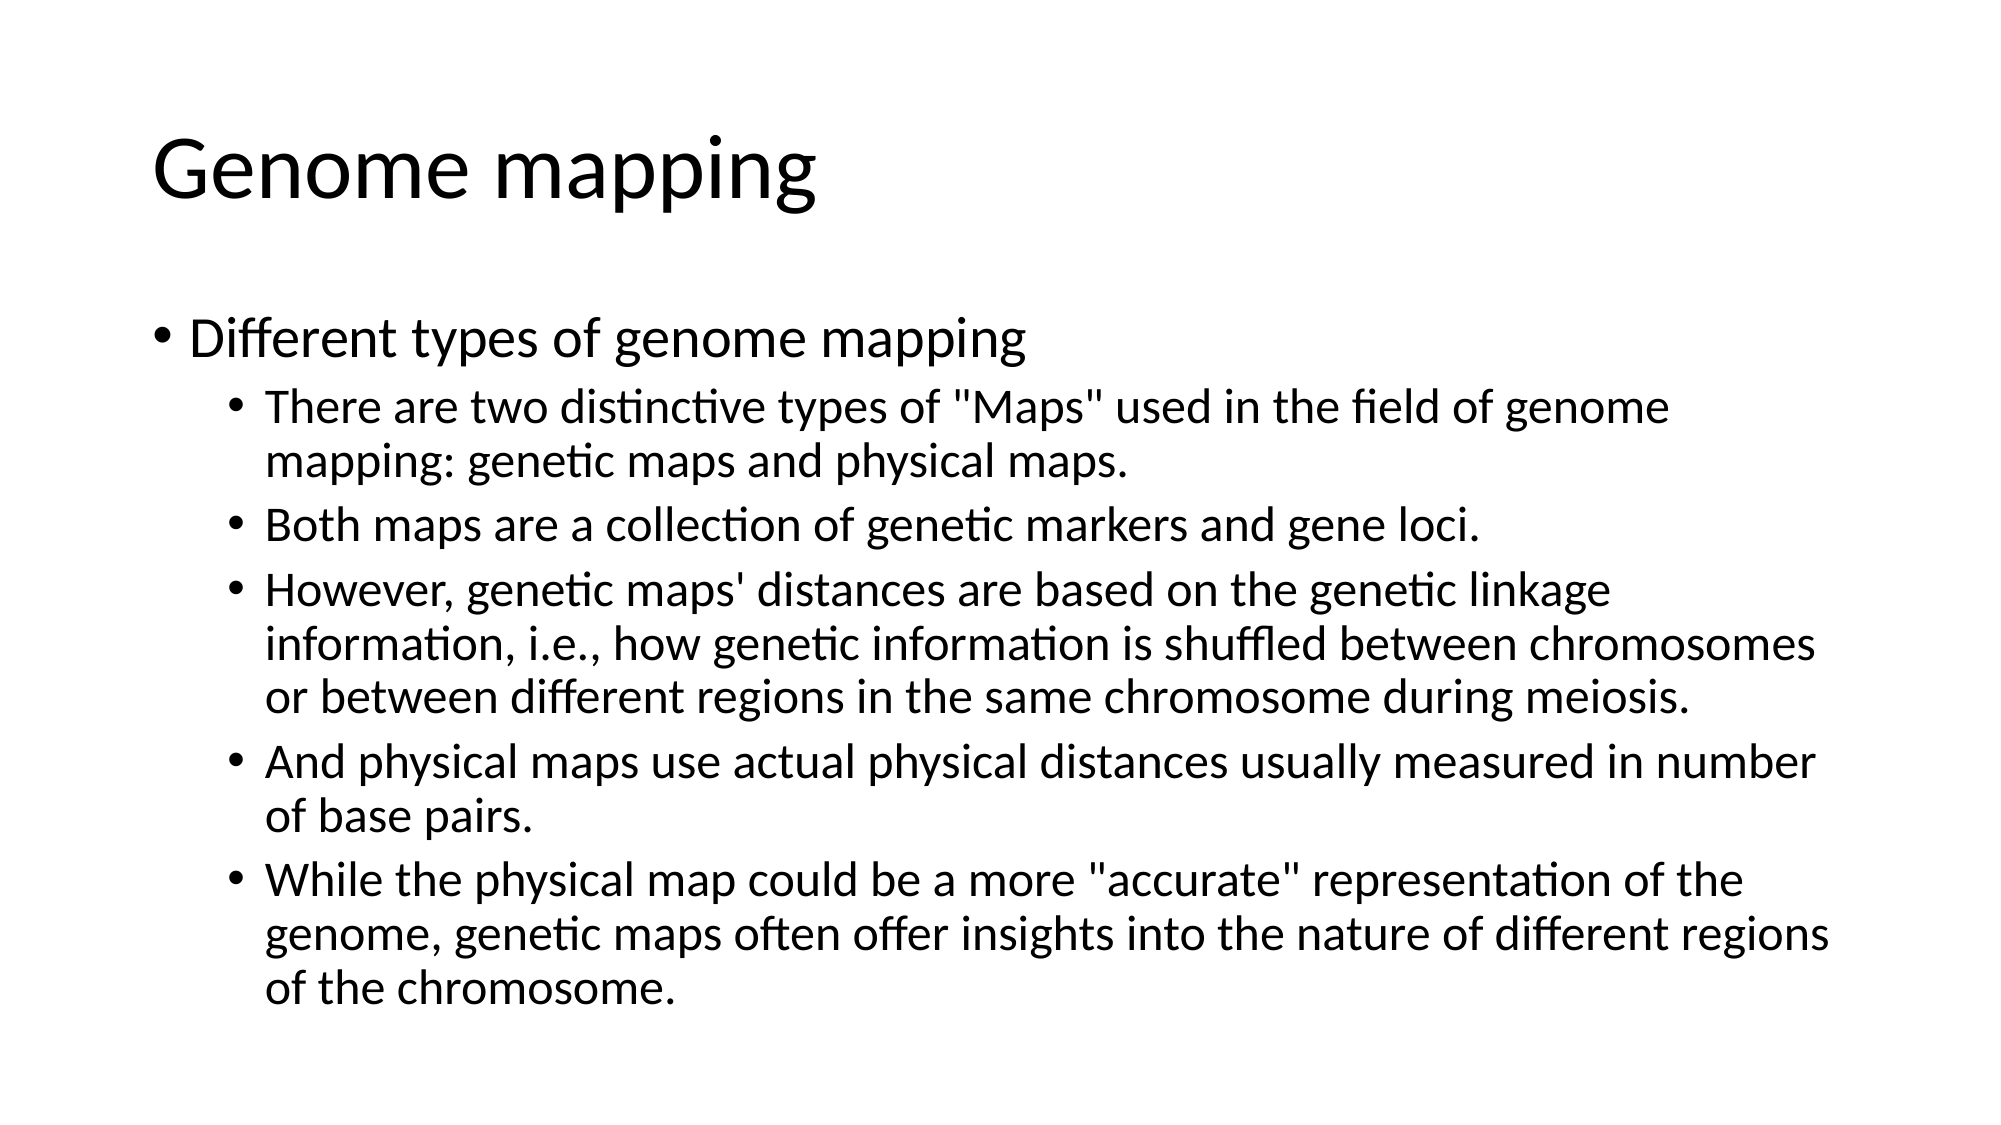

# Genome mapping
Different types of genome mapping
There are two distinctive types of "Maps" used in the field of genome mapping: genetic maps and physical maps.
Both maps are a collection of genetic markers and gene loci.
However, genetic maps' distances are based on the genetic linkage information, i.e., how genetic information is shuffled between chromosomes or between different regions in the same chromosome during meiosis.
And physical maps use actual physical distances usually measured in number of base pairs.
While the physical map could be a more "accurate" representation of the genome, genetic maps often offer insights into the nature of different regions of the chromosome.